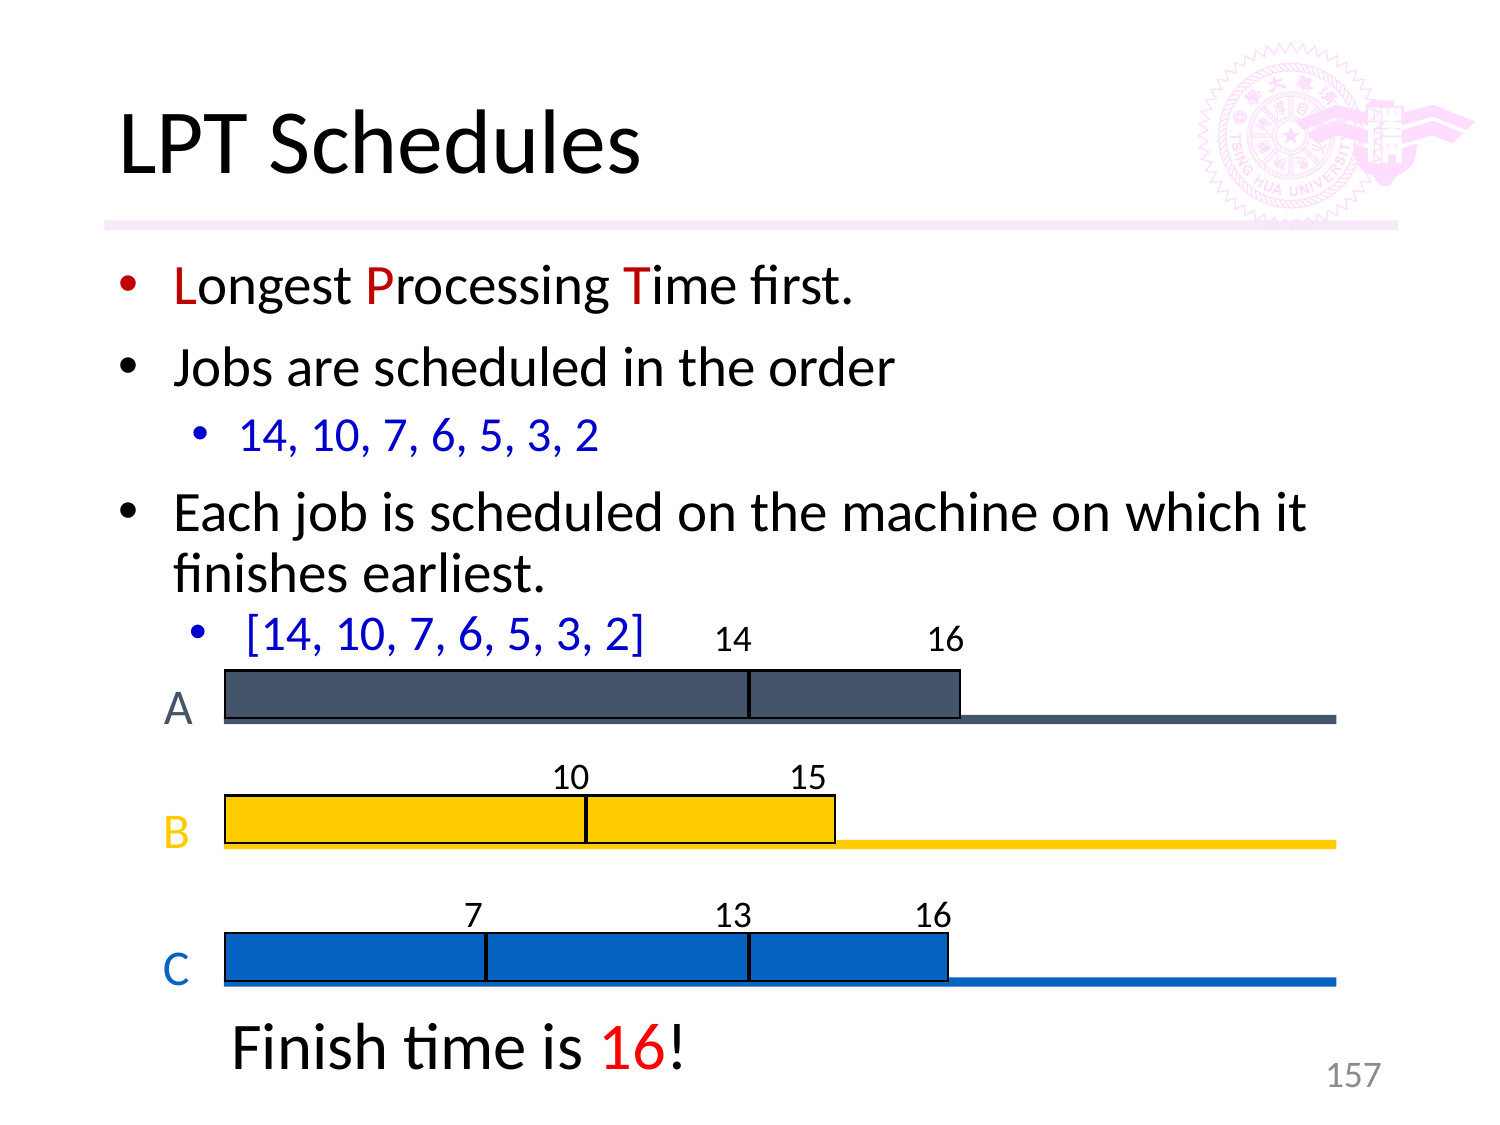

# LPT Schedules
Longest Processing Time first.
Jobs are scheduled in the order
14, 10, 7, 6, 5, 3, 2
Each job is scheduled on the machine on which it finishes earliest.
[14, 10, 7, 6, 5, 3, 2]

14
16
A

10
15
B

7
13
16
C

Finish time is 16!
157